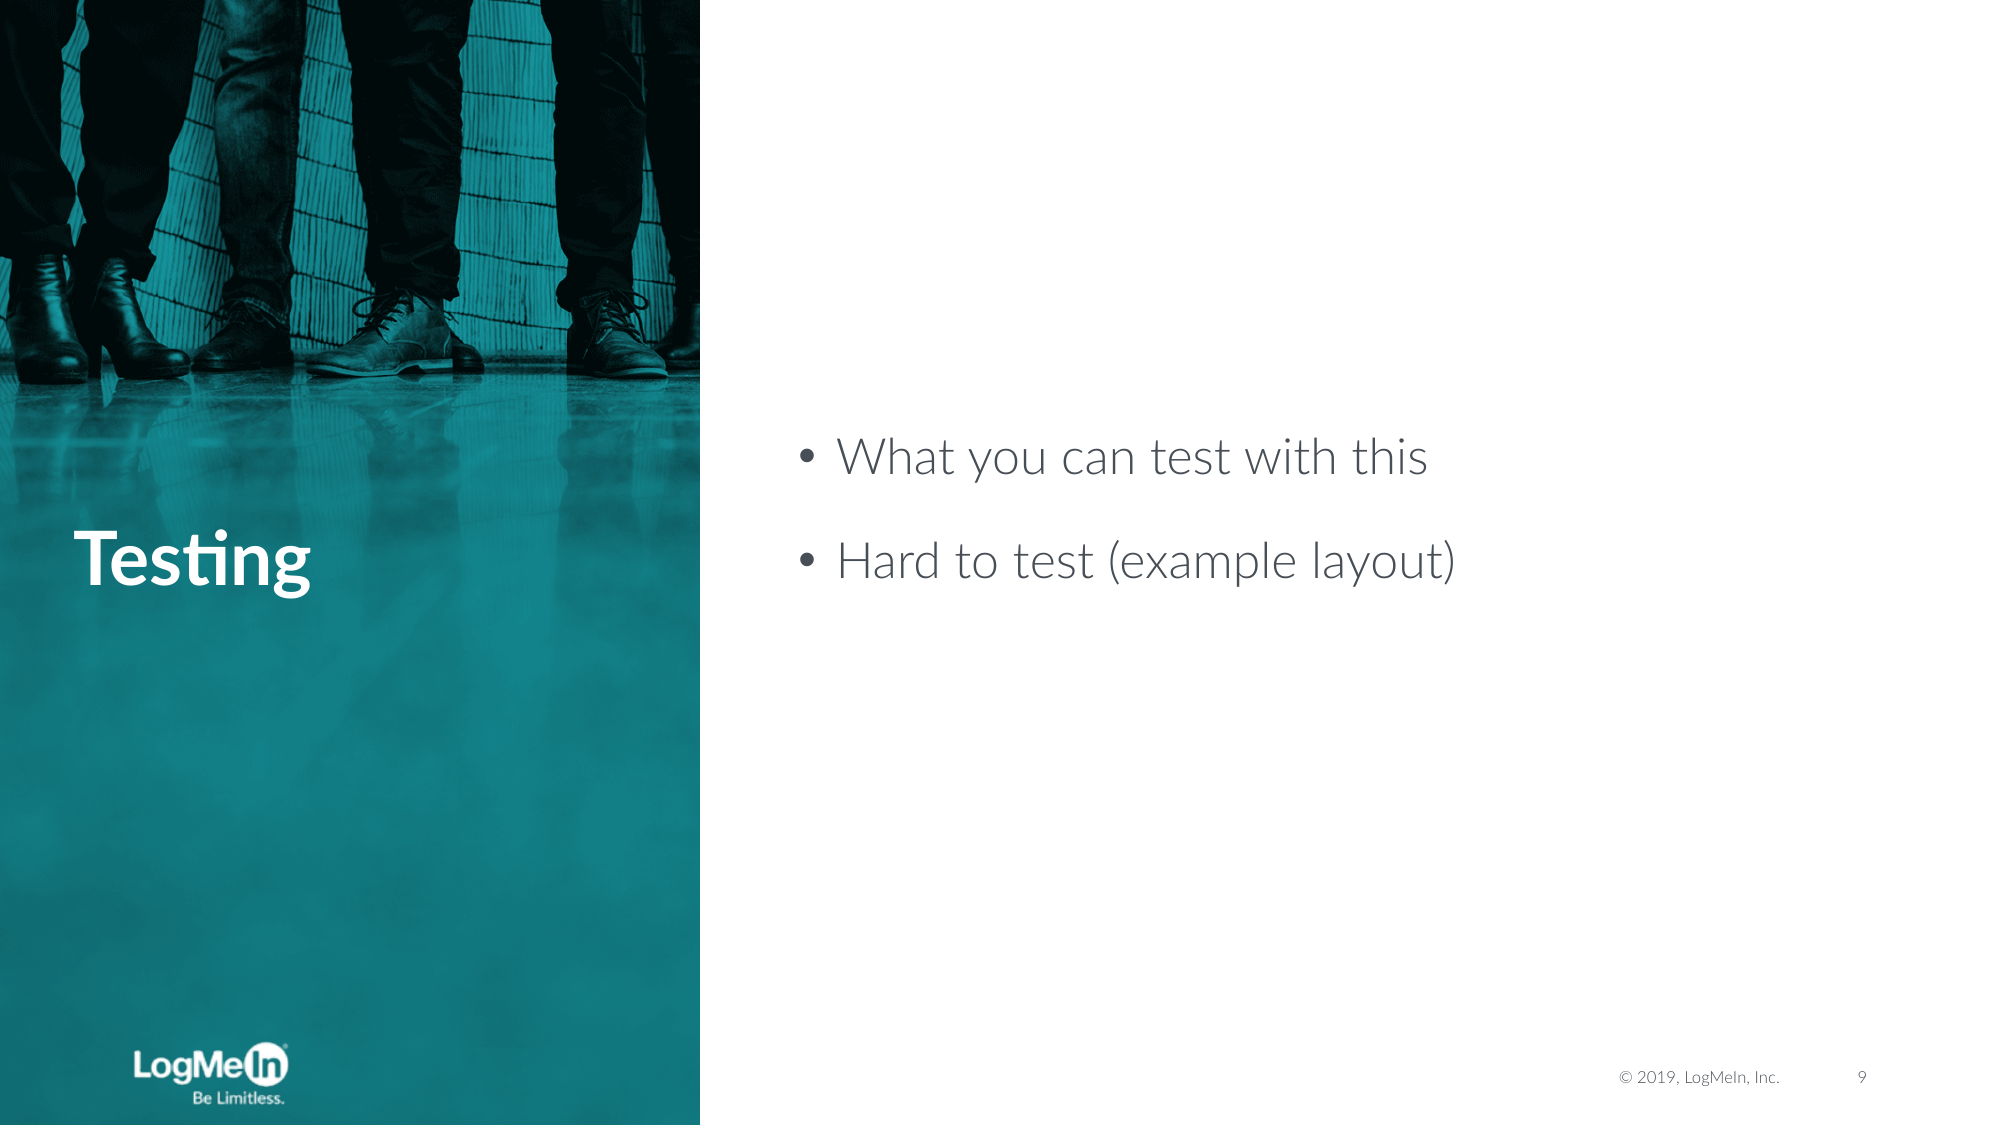

# Testing
What you can test with this
Hard to test (example layout)